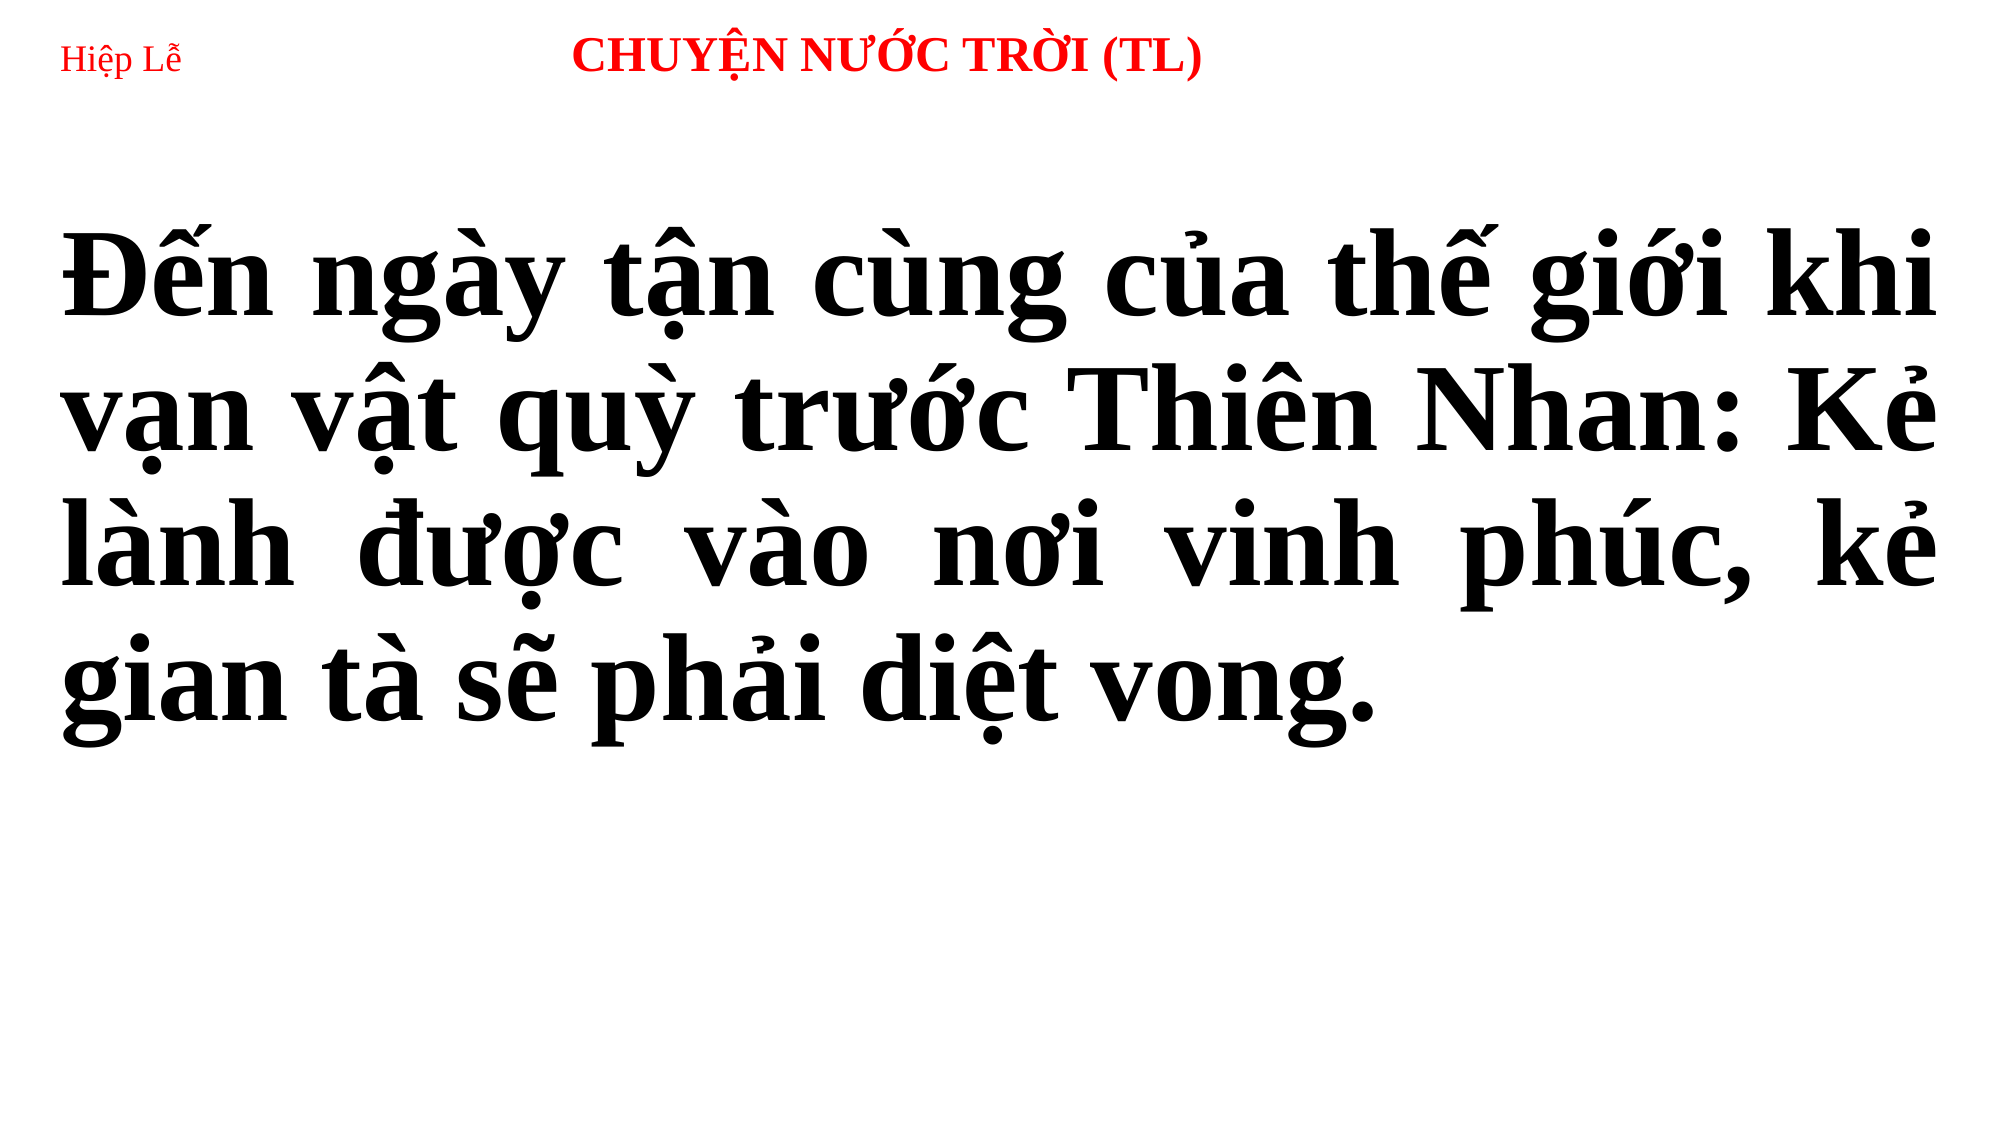

# Hiệp Lễ                                         CHUYỆN NƯỚC TRỜI (TL)
Đến ngày tận cùng của thế giới khi vạn vật quỳ trước Thiên Nhan: Kẻ lành được vào nơi vinh phúc, kẻ gian tà sẽ phải diệt vong.